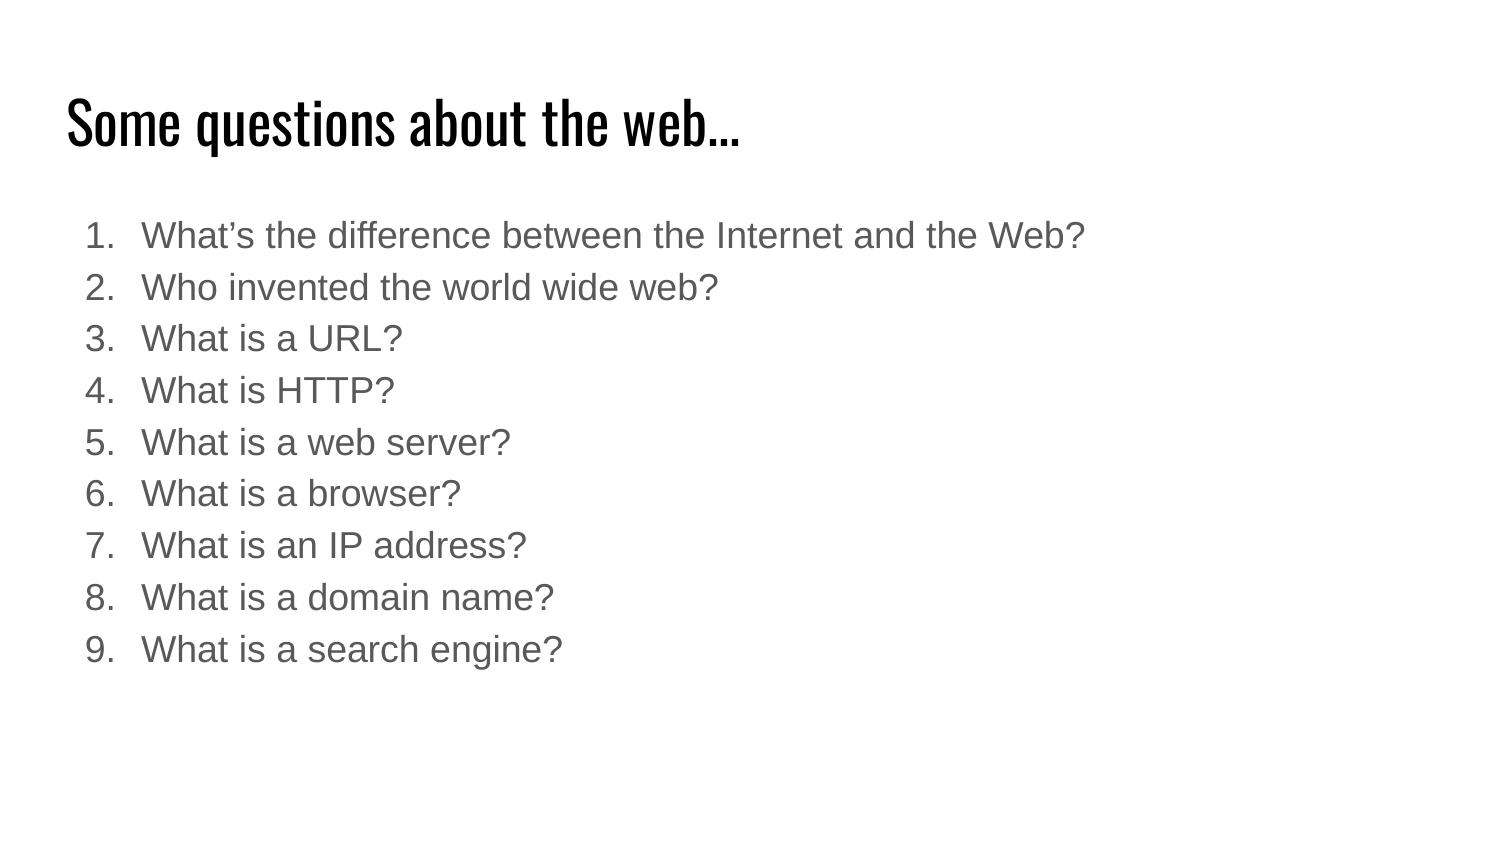

# Some questions about the web...
What’s the difference between the Internet and the Web?
Who invented the world wide web?
What is a URL?
What is HTTP?
What is a web server?
What is a browser?
What is an IP address?
What is a domain name?
What is a search engine?